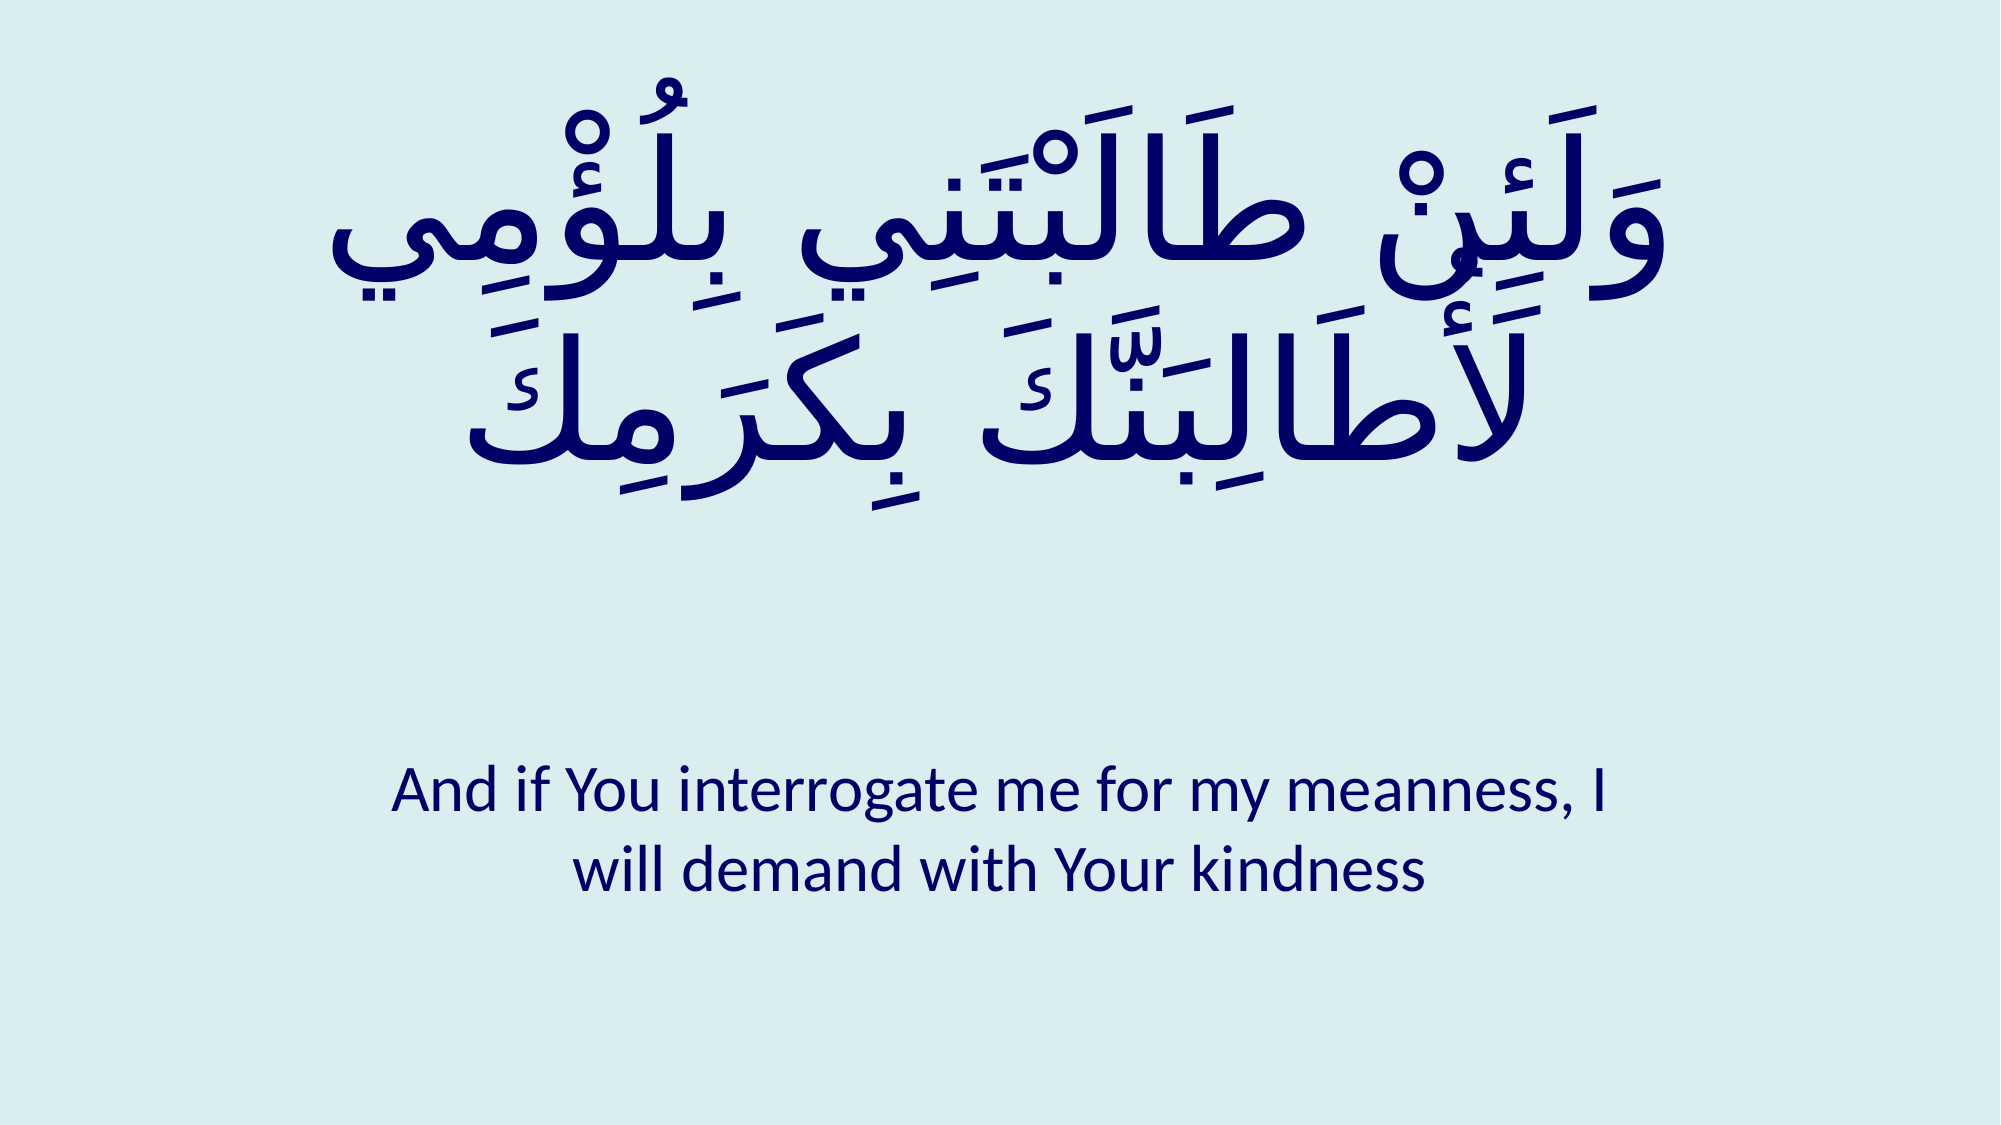

# وَلَئِنْ طَالَبْتَنِي بِلُؤْمِي لَأُطَالِبَنَّكَ بِكَرَمِكَ
And if You interrogate me for my meanness, I will demand with Your kindness